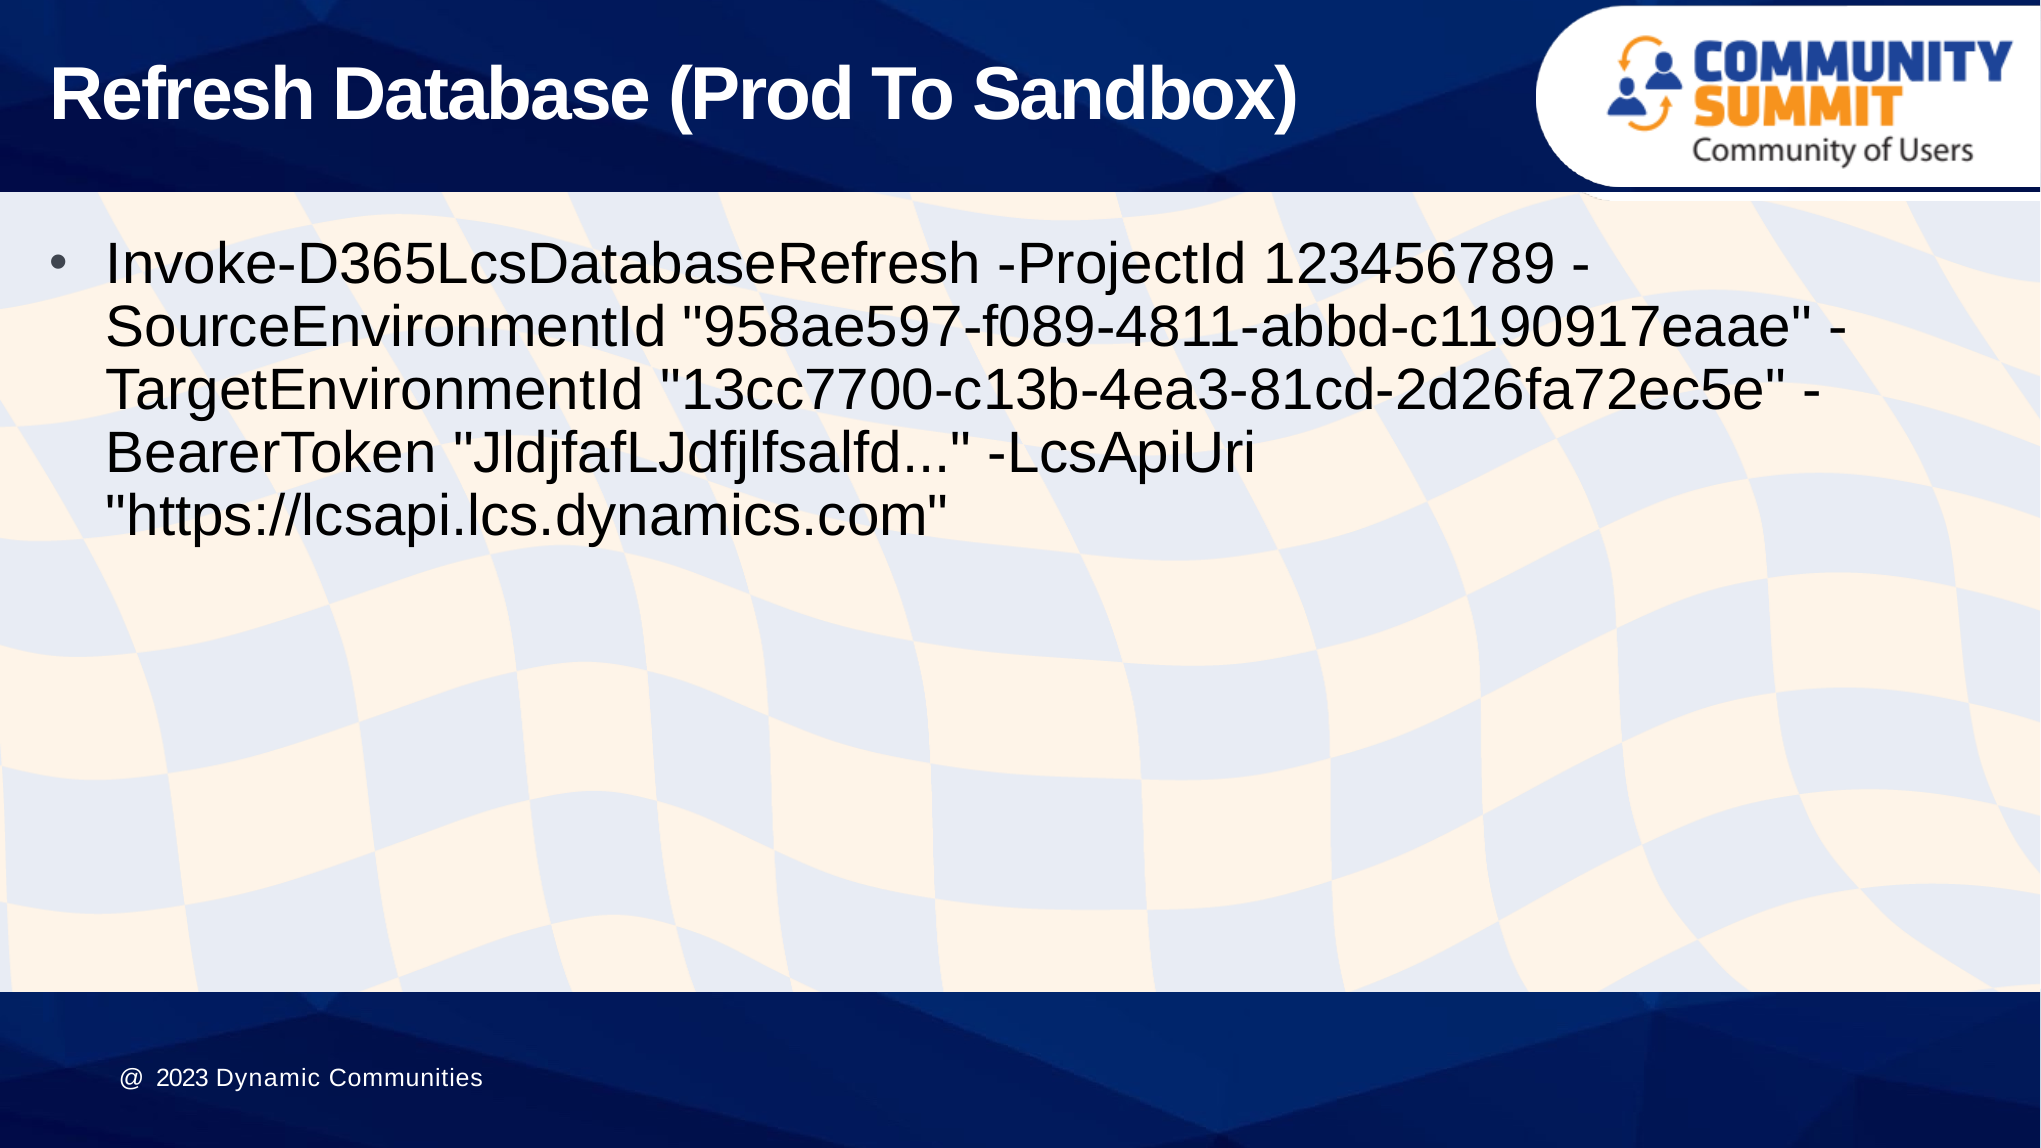

# Refresh Database (Prod To Sandbox)
Invoke-D365LcsDatabaseRefresh -ProjectId 123456789 -SourceEnvironmentId "958ae597-f089-4811-abbd-c1190917eaae" -TargetEnvironmentId "13cc7700-c13b-4ea3-81cd-2d26fa72ec5e" -BearerToken "JldjfafLJdfjlfsalfd..." -LcsApiUri "https://lcsapi.lcs.dynamics.com"